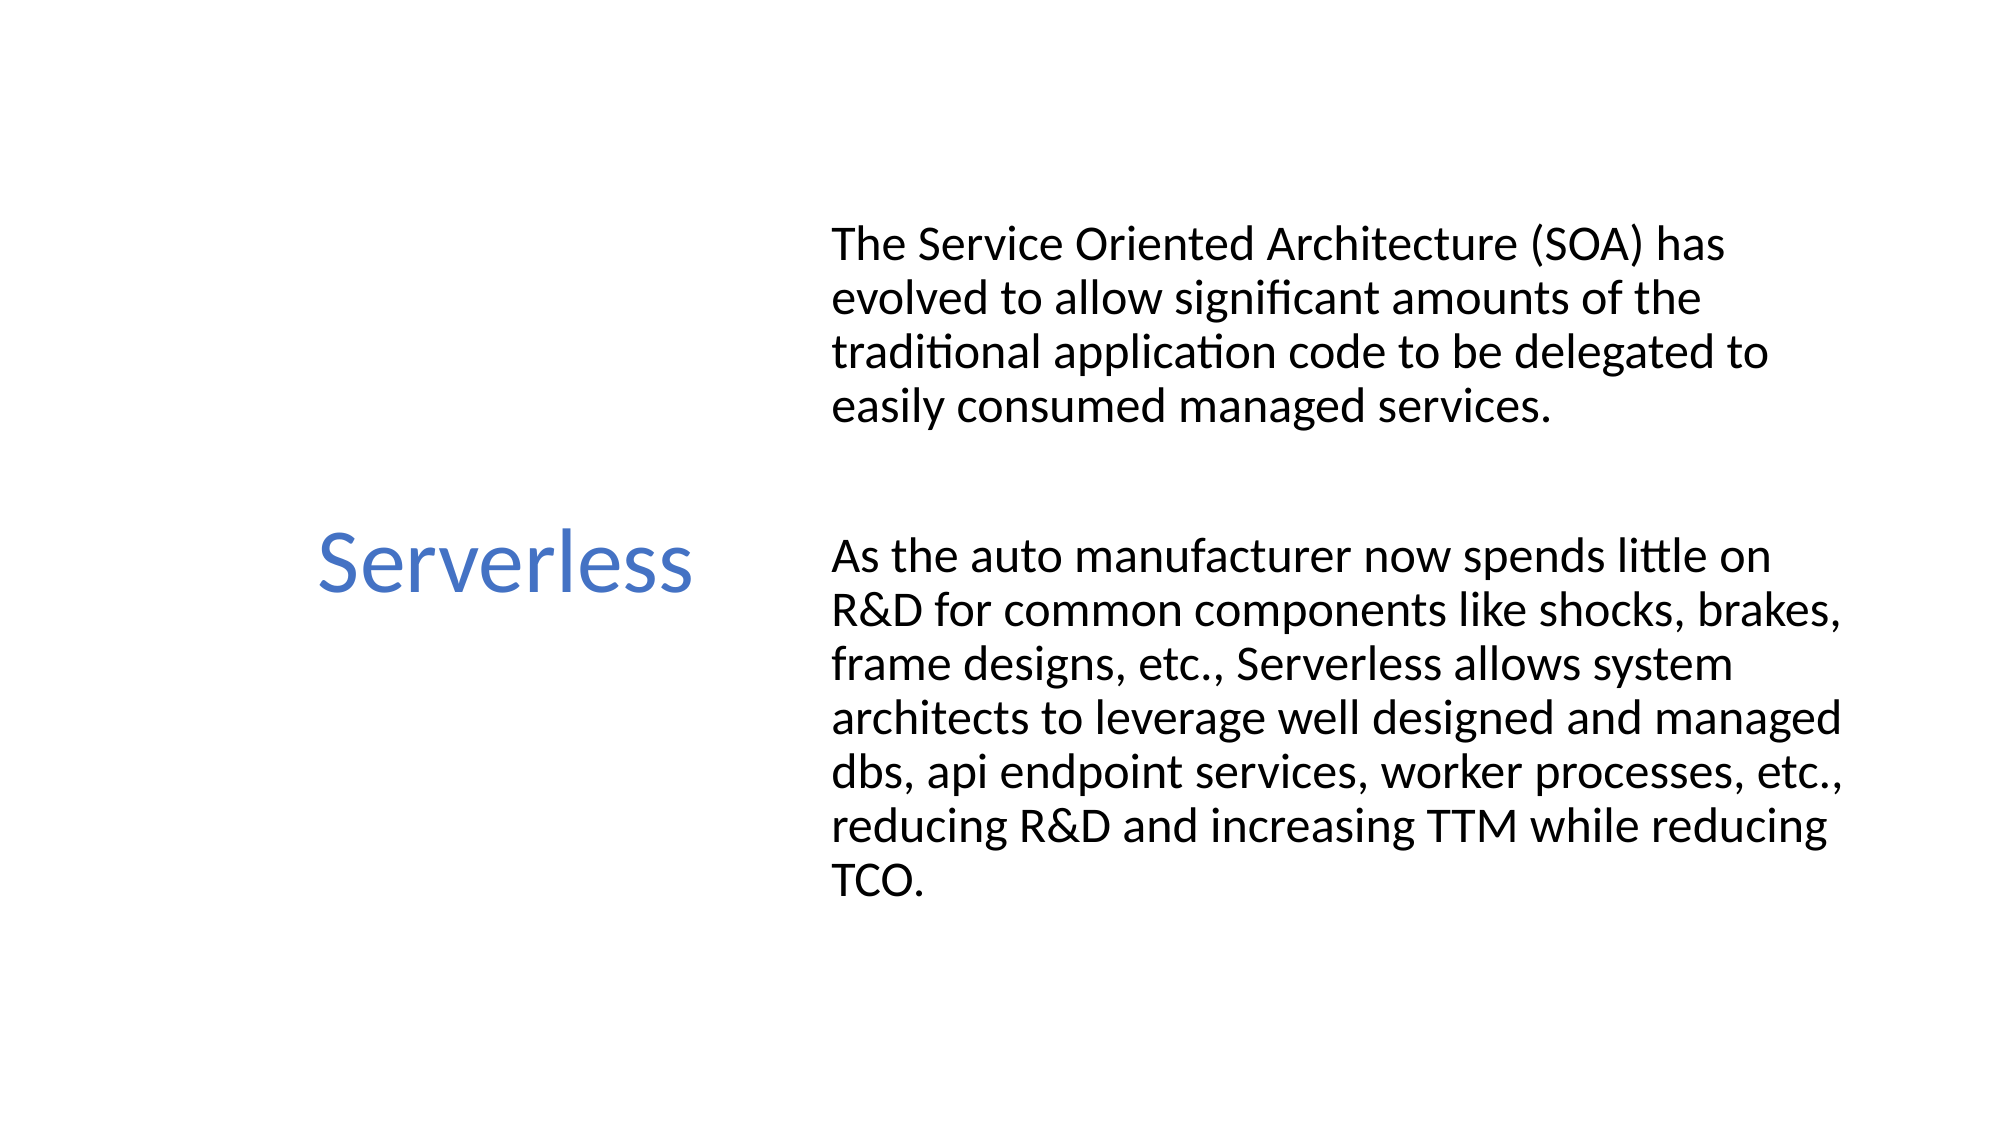

# Serverless
The Service Oriented Architecture (SOA) has evolved to allow significant amounts of the traditional application code to be delegated to easily consumed managed services.

As the auto manufacturer now spends little on R&D for common components like shocks, brakes, frame designs, etc., Serverless allows system architects to leverage well designed and managed dbs, api endpoint services, worker processes, etc., reducing R&D and increasing TTM while reducing TCO.